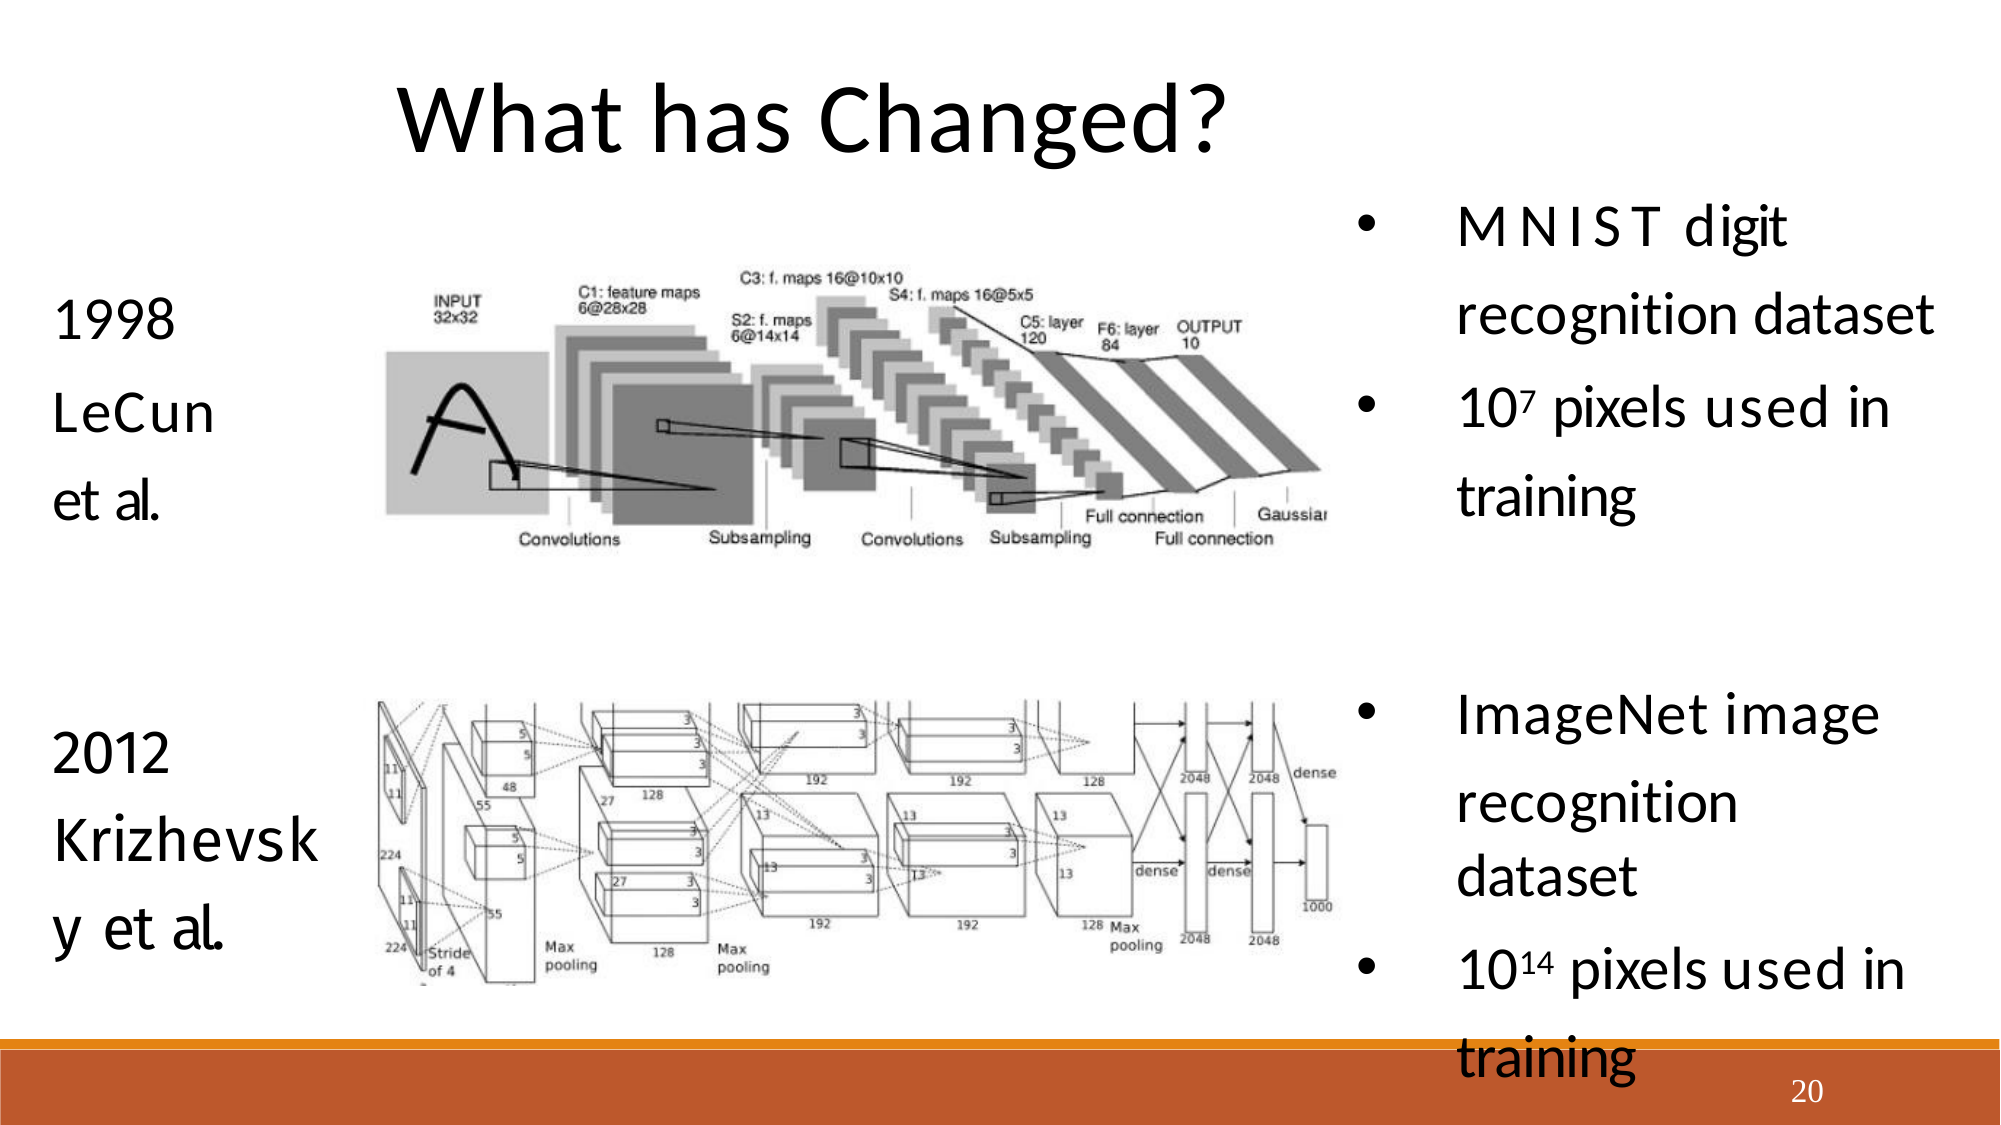

What has Changed?
MNIST digit
recognition dataset
107 pixels used in training

ImageNet image
recognition dataset
1014 pixels used in training

1998
LeCun et al.

2012
Krizhevsky et al.
20